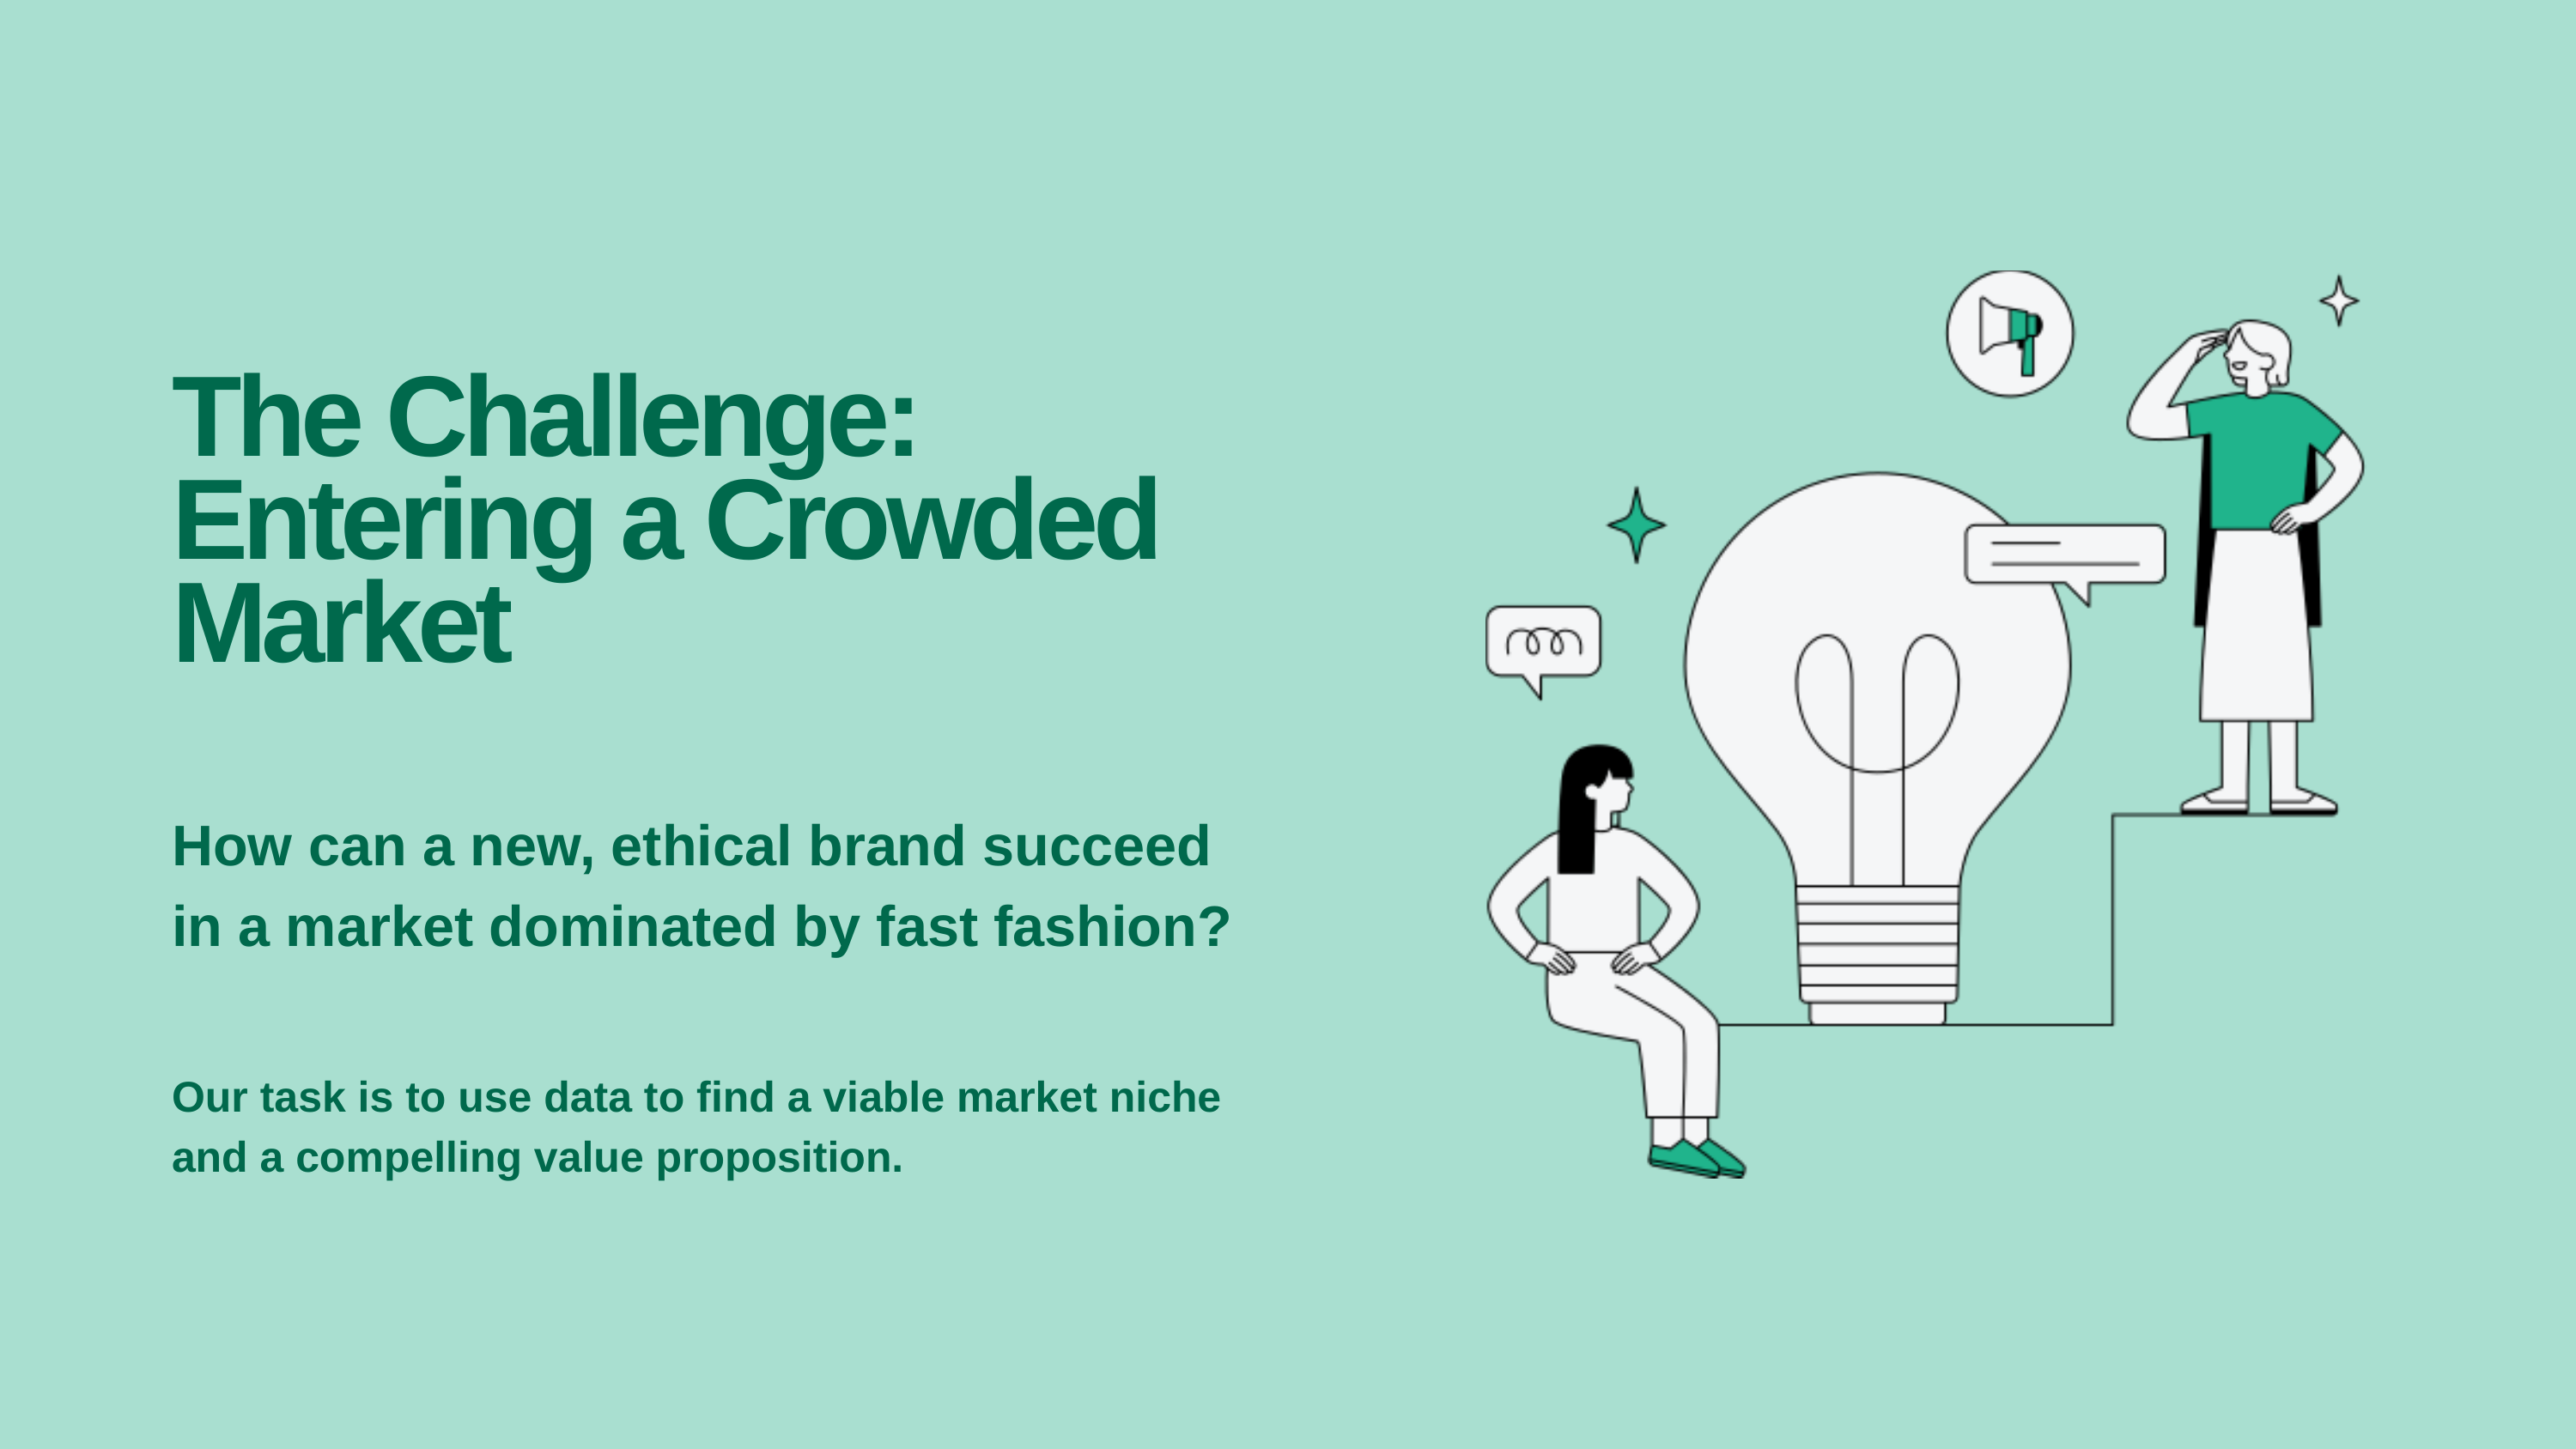

The Challenge: Entering a Crowded Market
How can a new, ethical brand succeed in a market dominated by fast fashion?
Our task is to use data to find a viable market niche and a compelling value proposition.